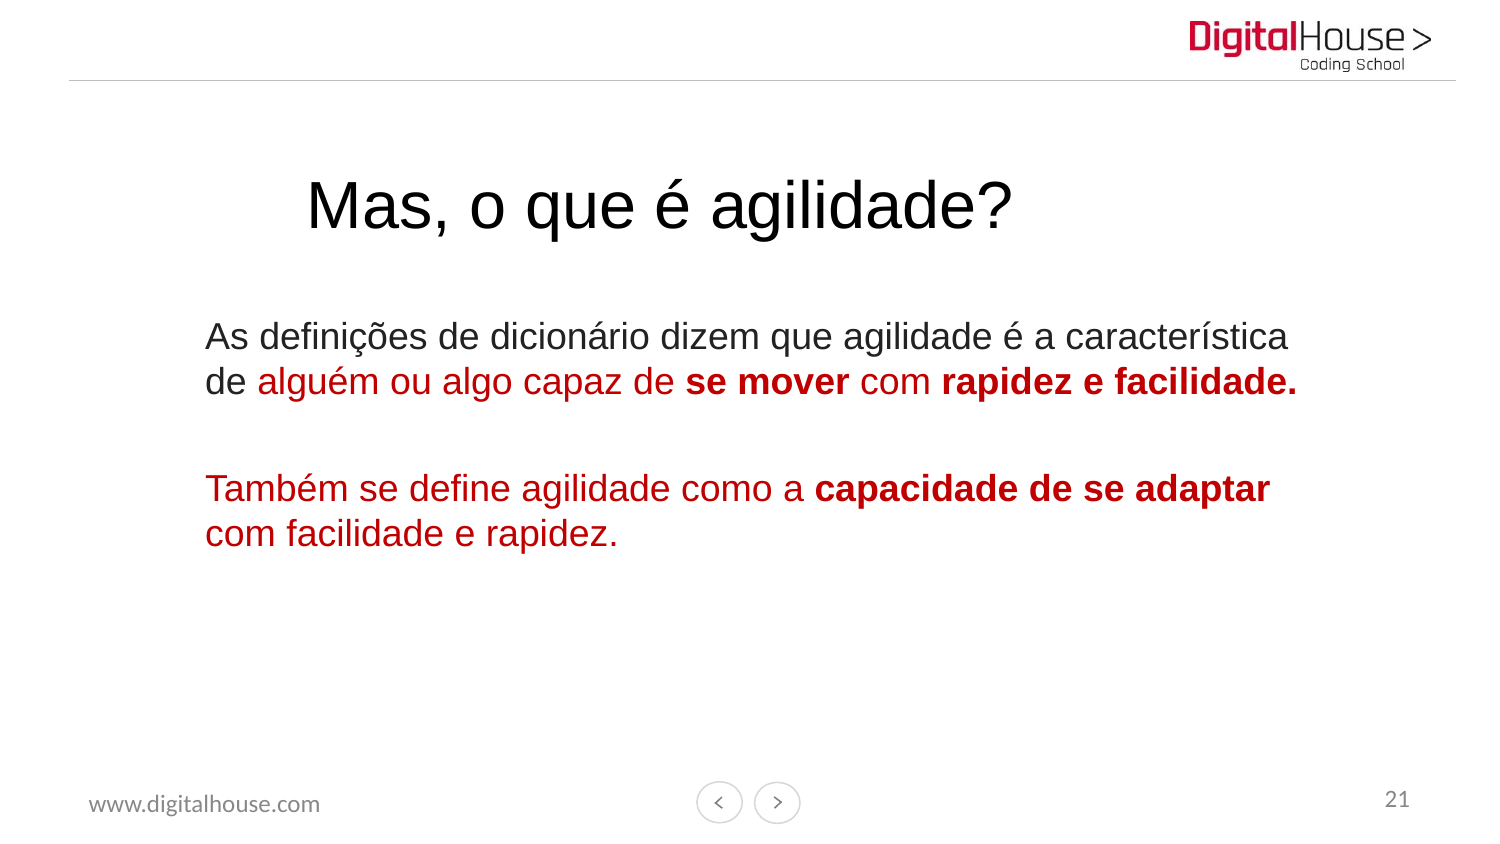

# Mas, o que é agilidade?

As definições de dicionário dizem que agilidade é a característica de alguém ou algo capaz de se mover com rapidez e facilidade.

Também se define agilidade como a capacidade de se adaptar com facilidade e rapidez.
21